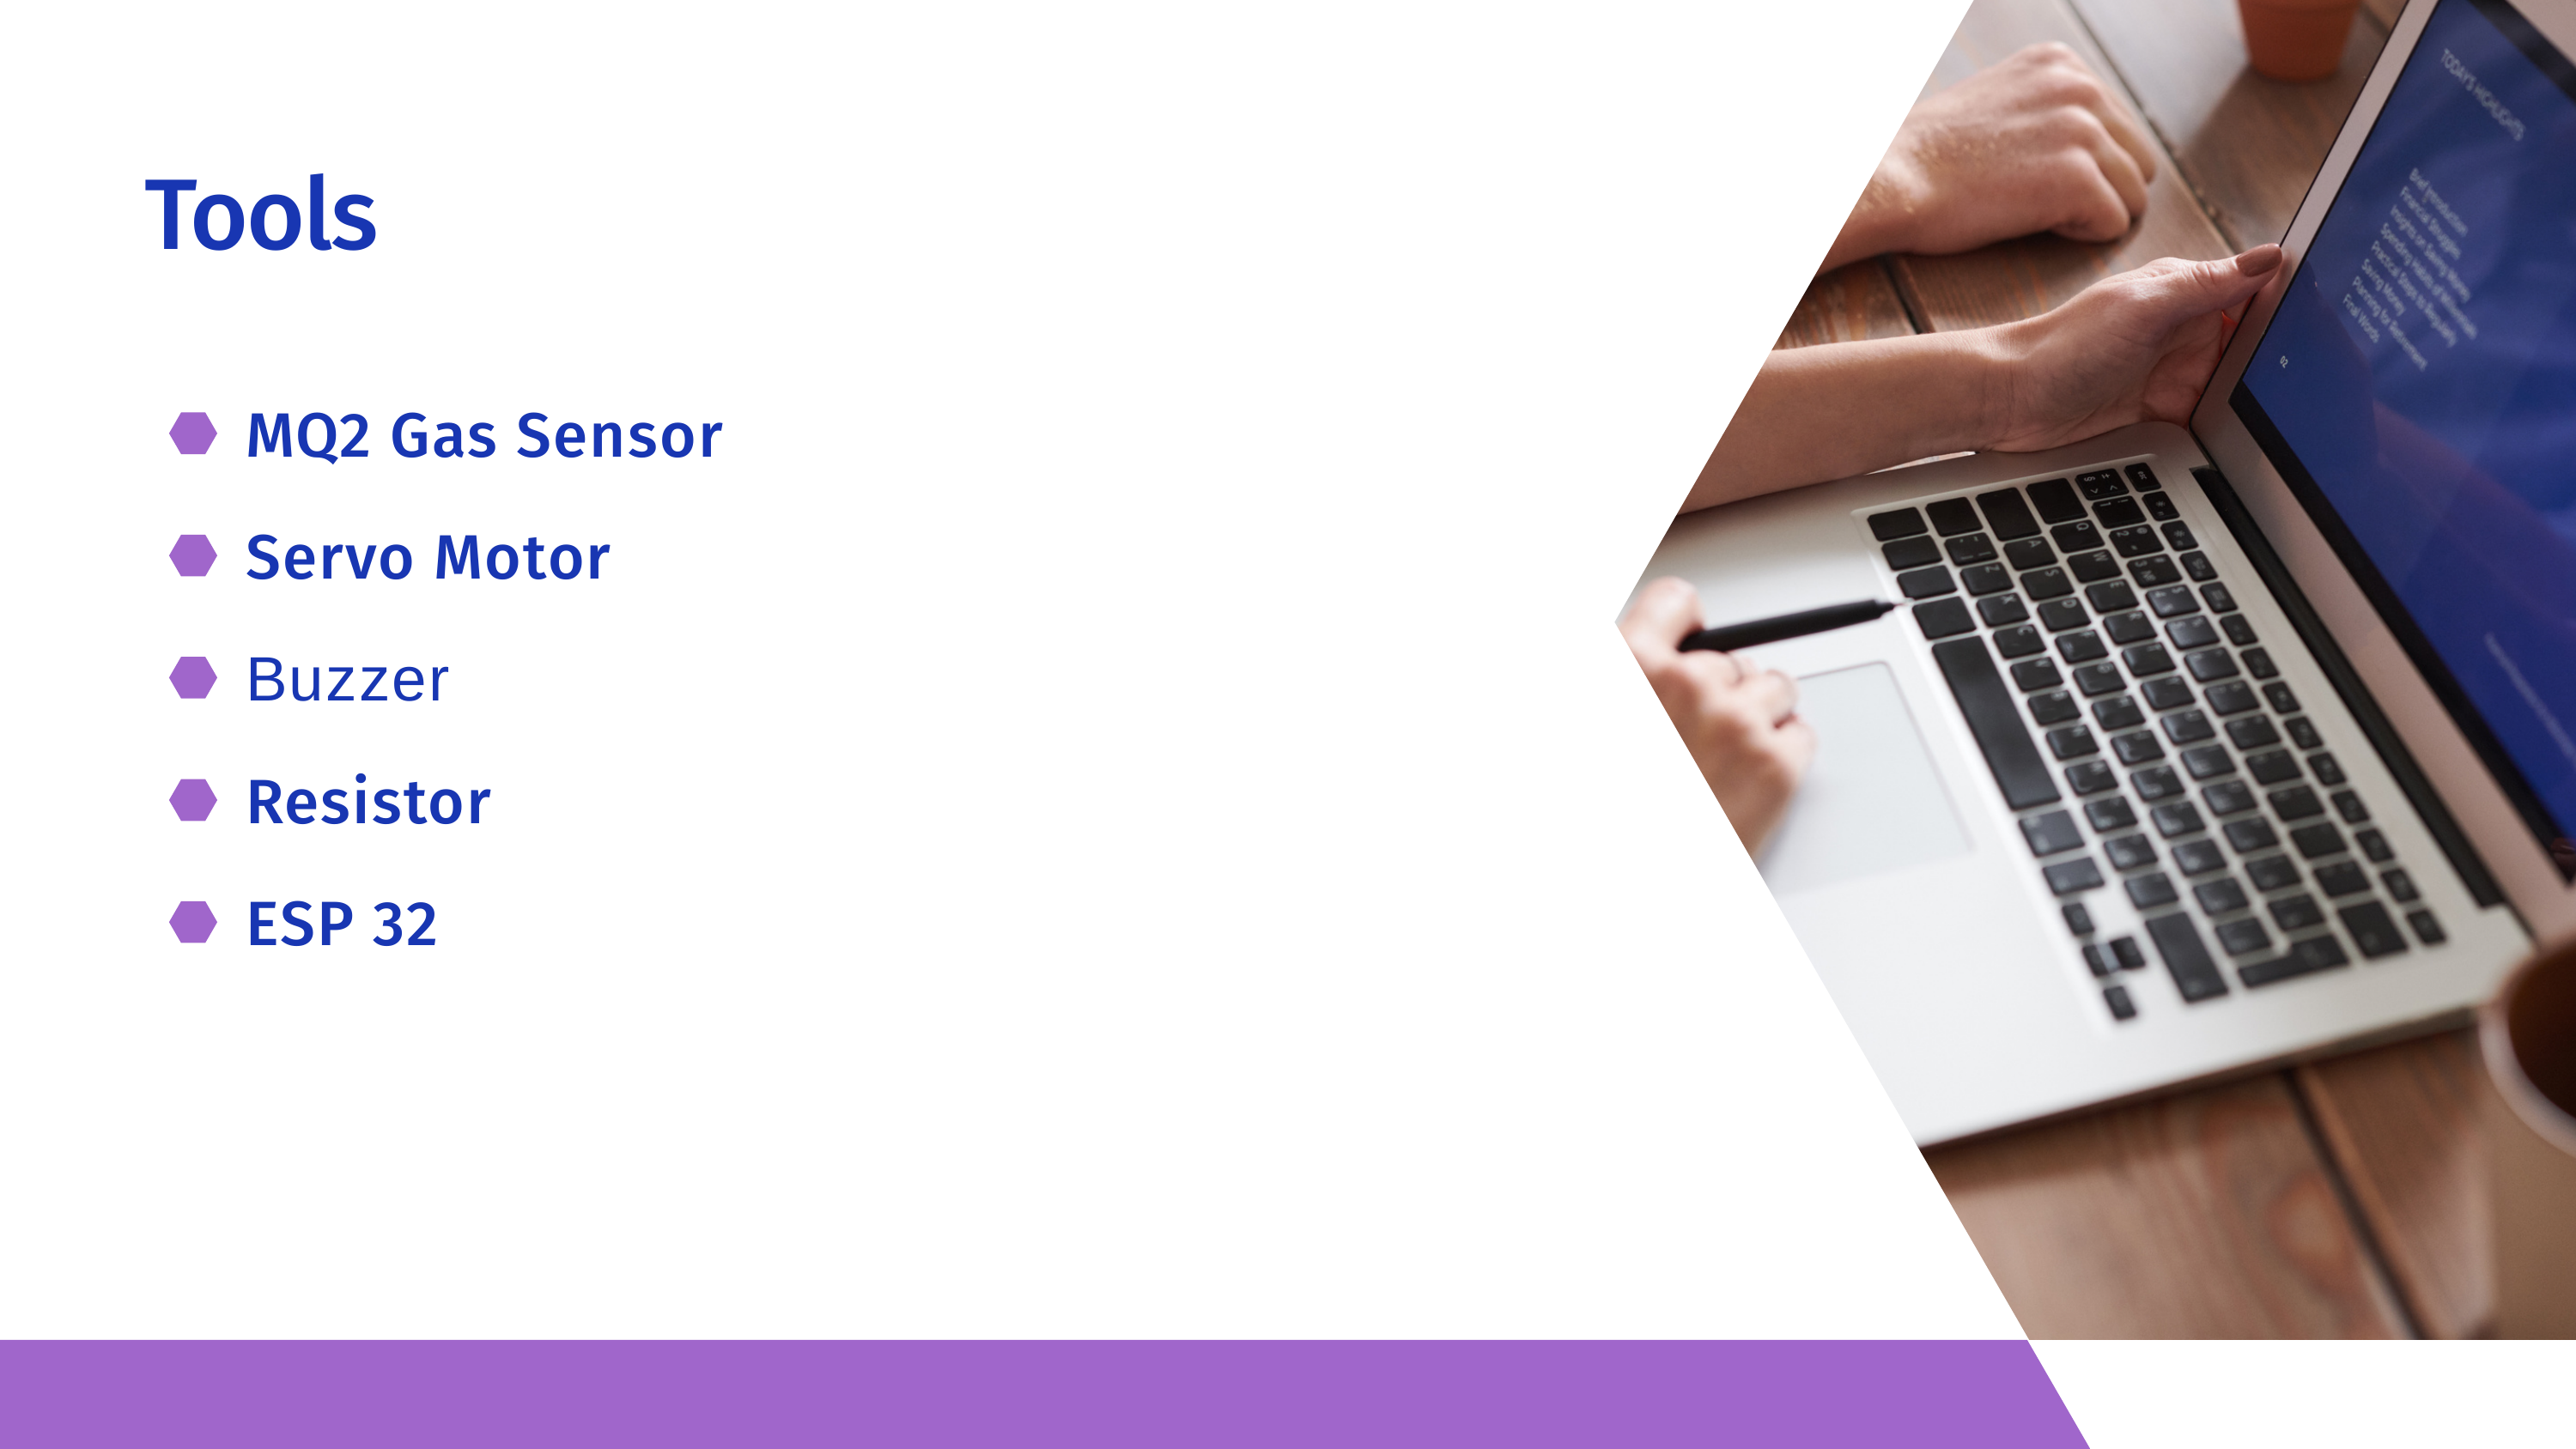

Tools
MQ2 Gas Sensor

Servo Motor

Buzzer

Resistor

ESP 32